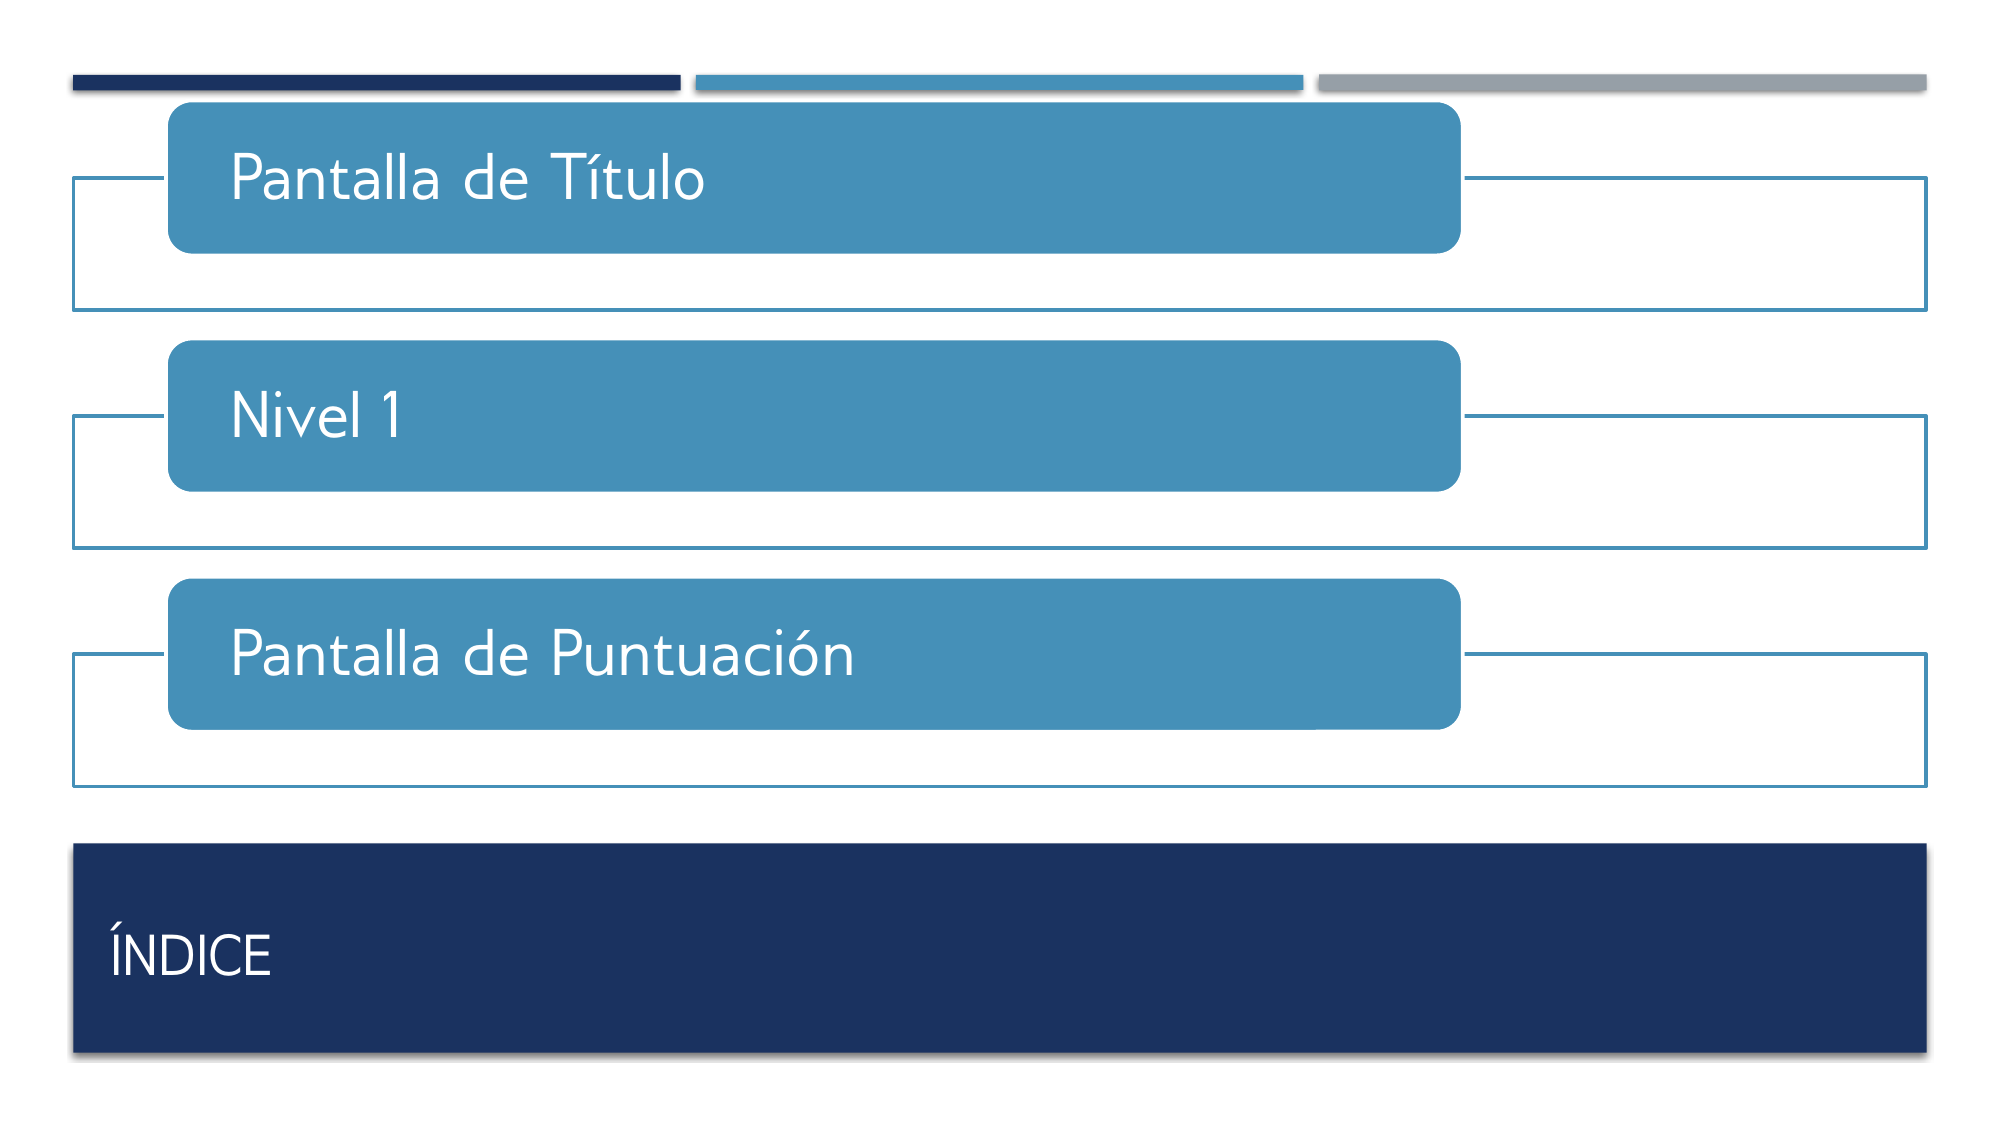

Pantalla de Título
Nivel 1
Pantalla de Puntuación

# ÍNDICE